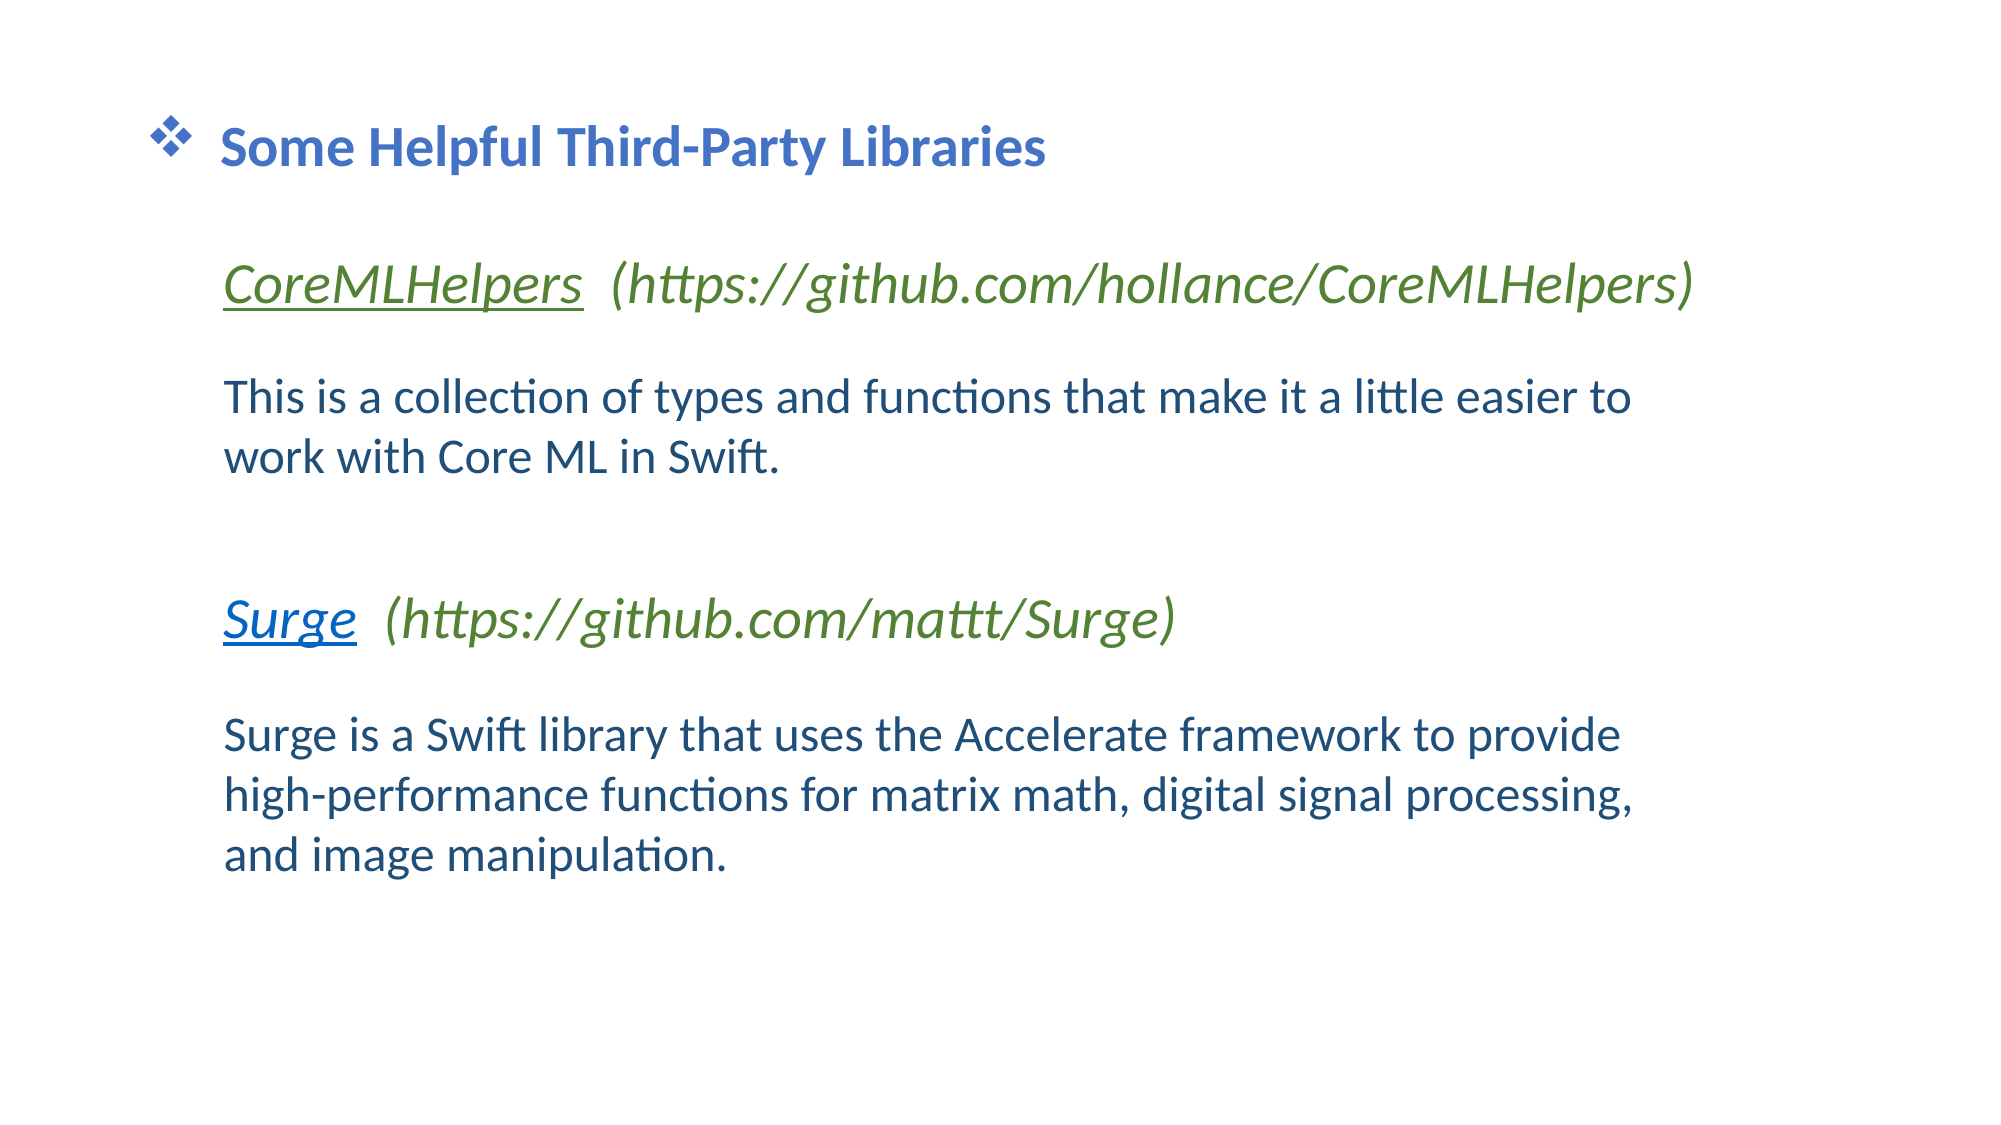

Some Helpful Third-Party Libraries
CoreMLHelpers  (https://github.com/hollance/CoreMLHelpers)
This is a collection of types and functions that make it a little easier to work with Core ML in Swift.
Surge  (https://github.com/mattt/Surge)
Surge is a Swift library that uses the Accelerate framework to provide high-performance functions for matrix math, digital signal processing, and image manipulation.